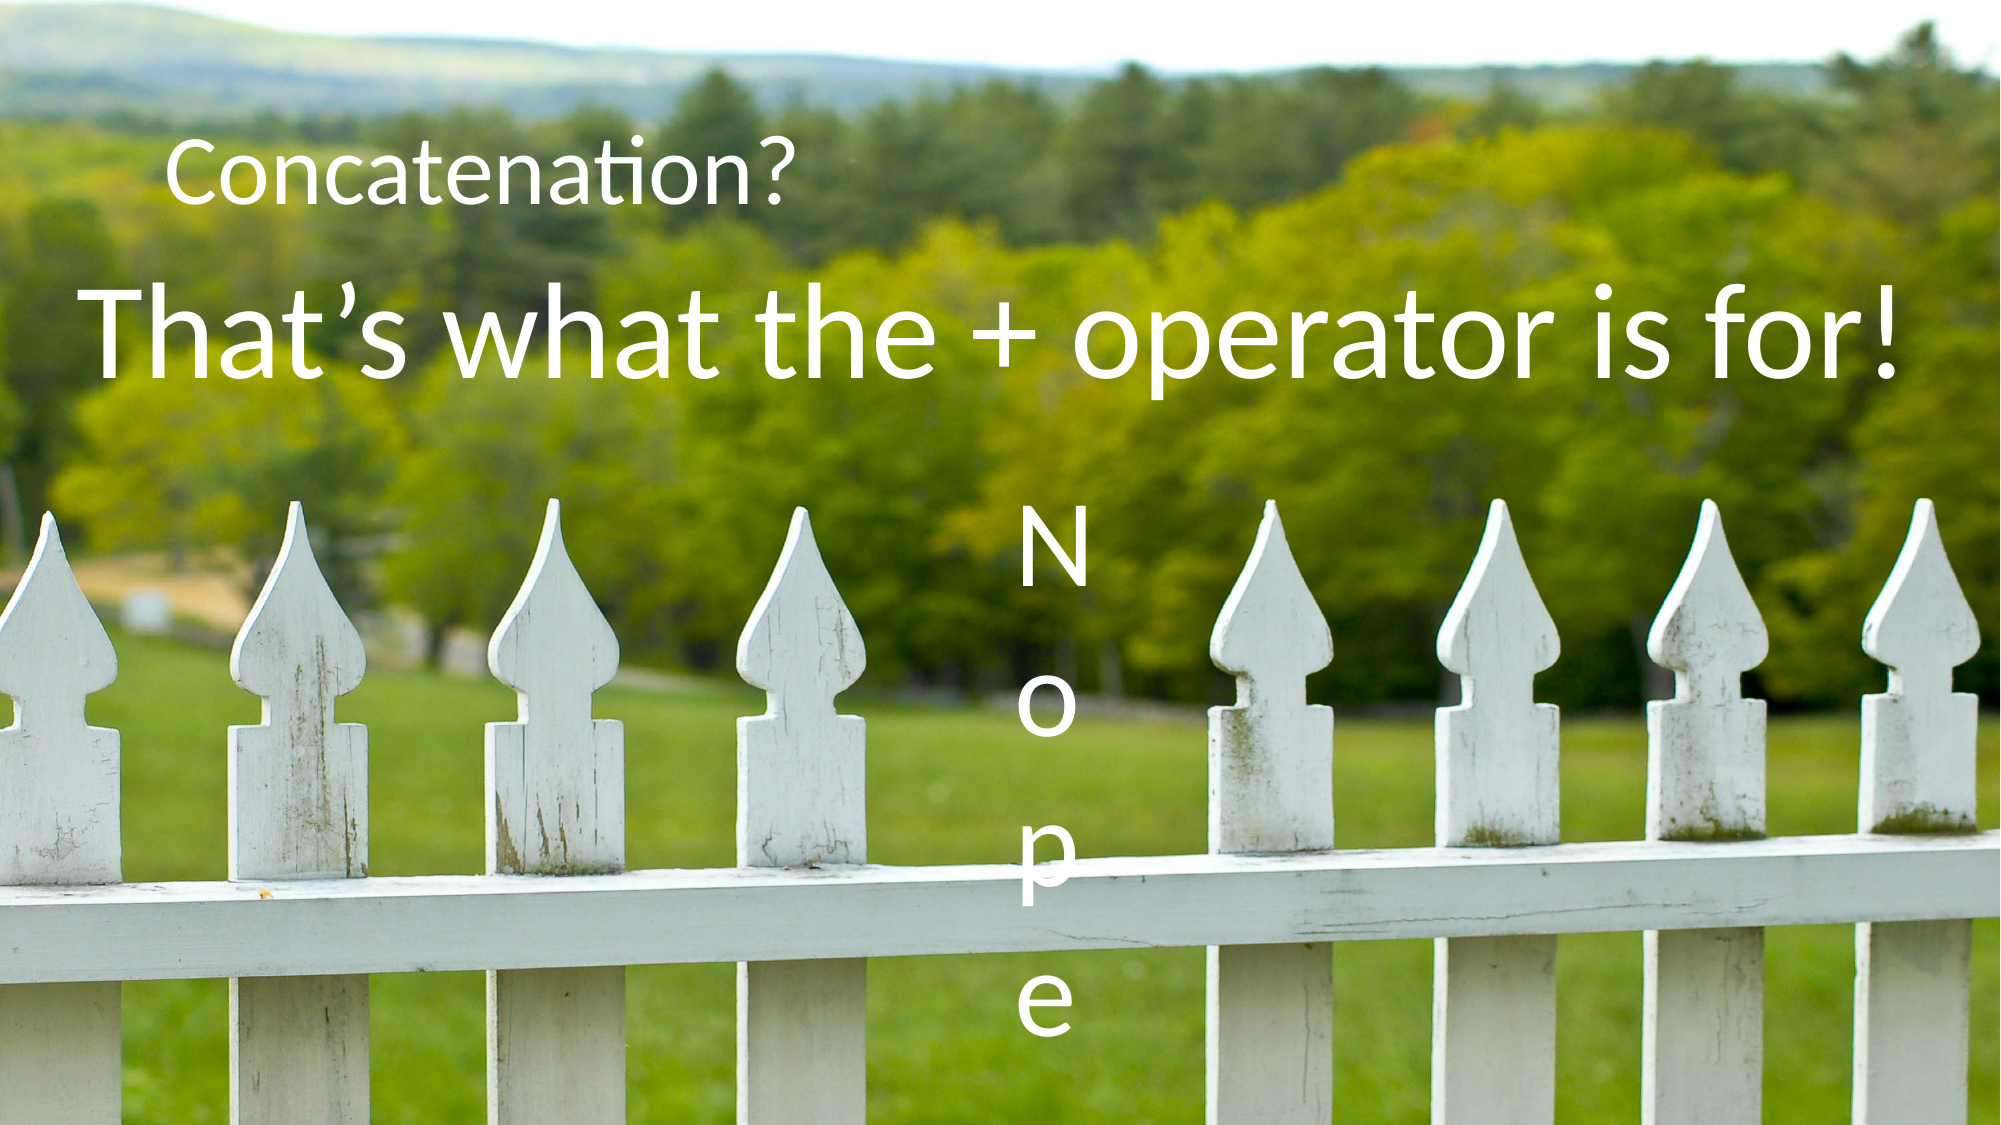

Concatenation?
That’s what the + operator is for!
Nope